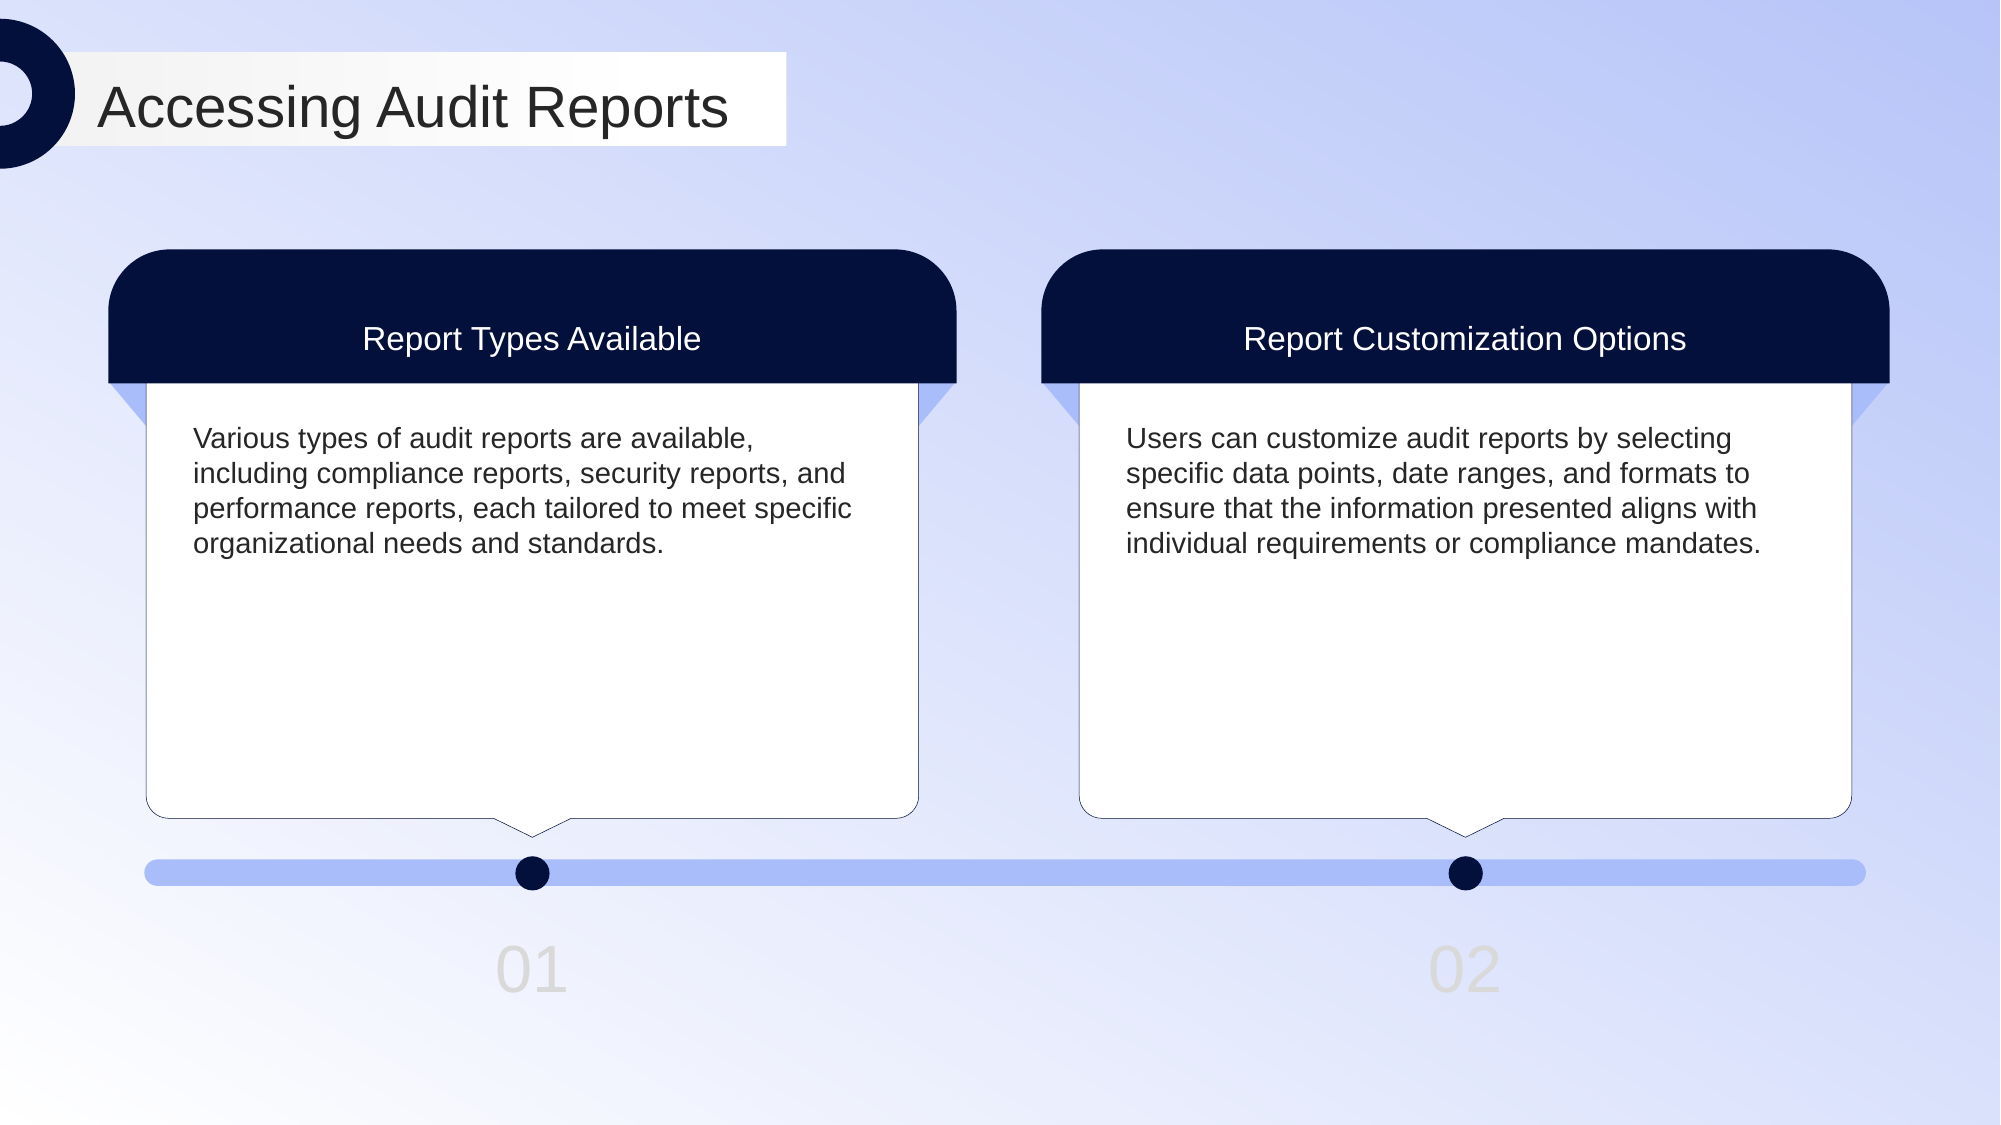

Accessing Audit Reports

Report Types Available
Report Customization Options

Various types of audit reports are available, including compliance reports, security reports, and performance reports, each tailored to meet specific organizational needs and standards.
Users can customize audit reports by selecting specific data points, date ranges, and formats to ensure that the information presented aligns with individual requirements or compliance mandates.

01
02